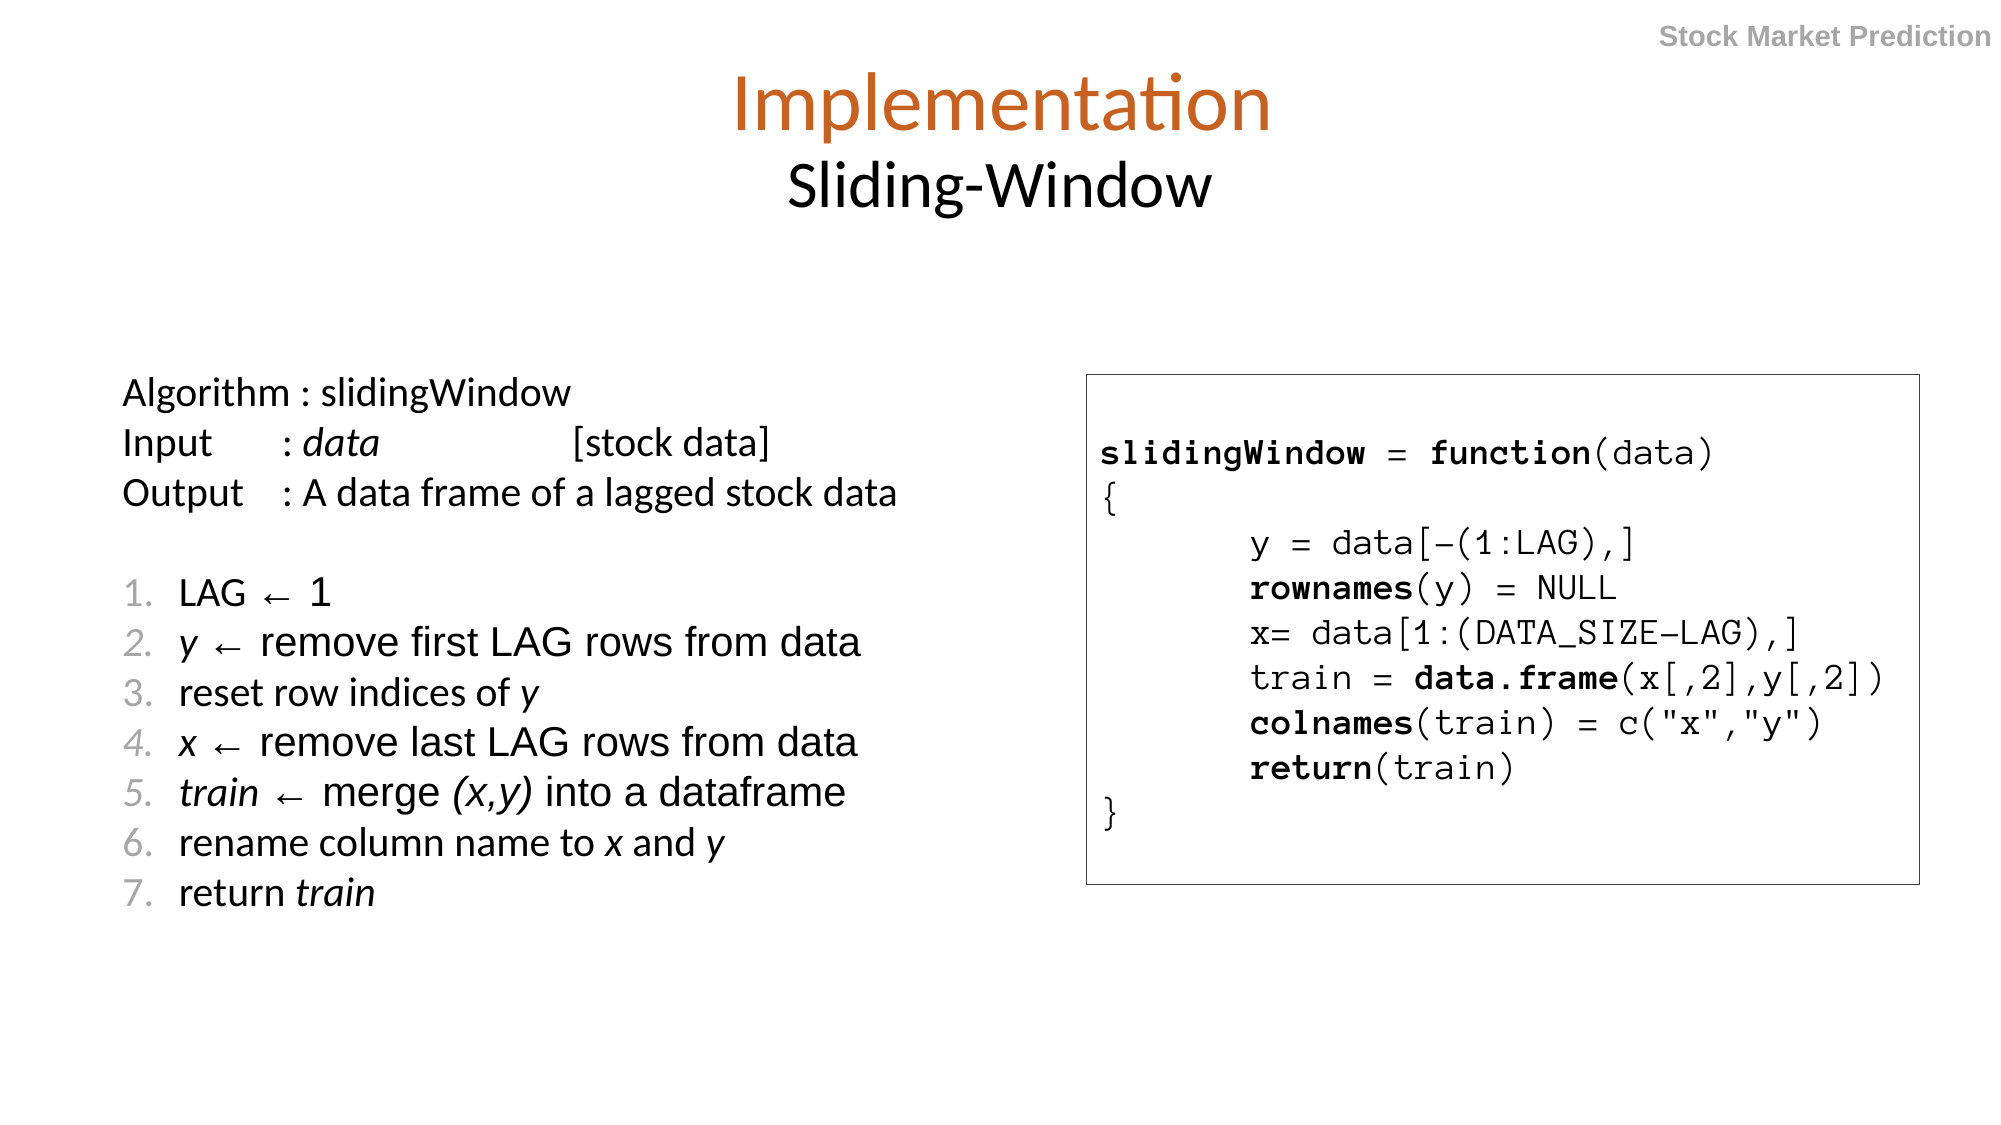

Stock Market Prediction
Implementation
Sliding-Window
Algorithm : slidingWindow
Input 	 : data		[stock data]
Output	 : A data frame of a lagged stock data

LAG ← 1
y ← remove first LAG rows from data
reset row indices of y
x ← remove last LAG rows from data
train ← merge (x,y) into a dataframe
rename column name to x and y
return train

slidingWindow = function(data)
{
	y = data[-(1:LAG),]
	rownames(y) = NULL
	x= data[1:(DATA_SIZE-LAG),]
	train = data.frame(x[,2],y[,2])
	colnames(train) = c("x","y")
	return(train)
}